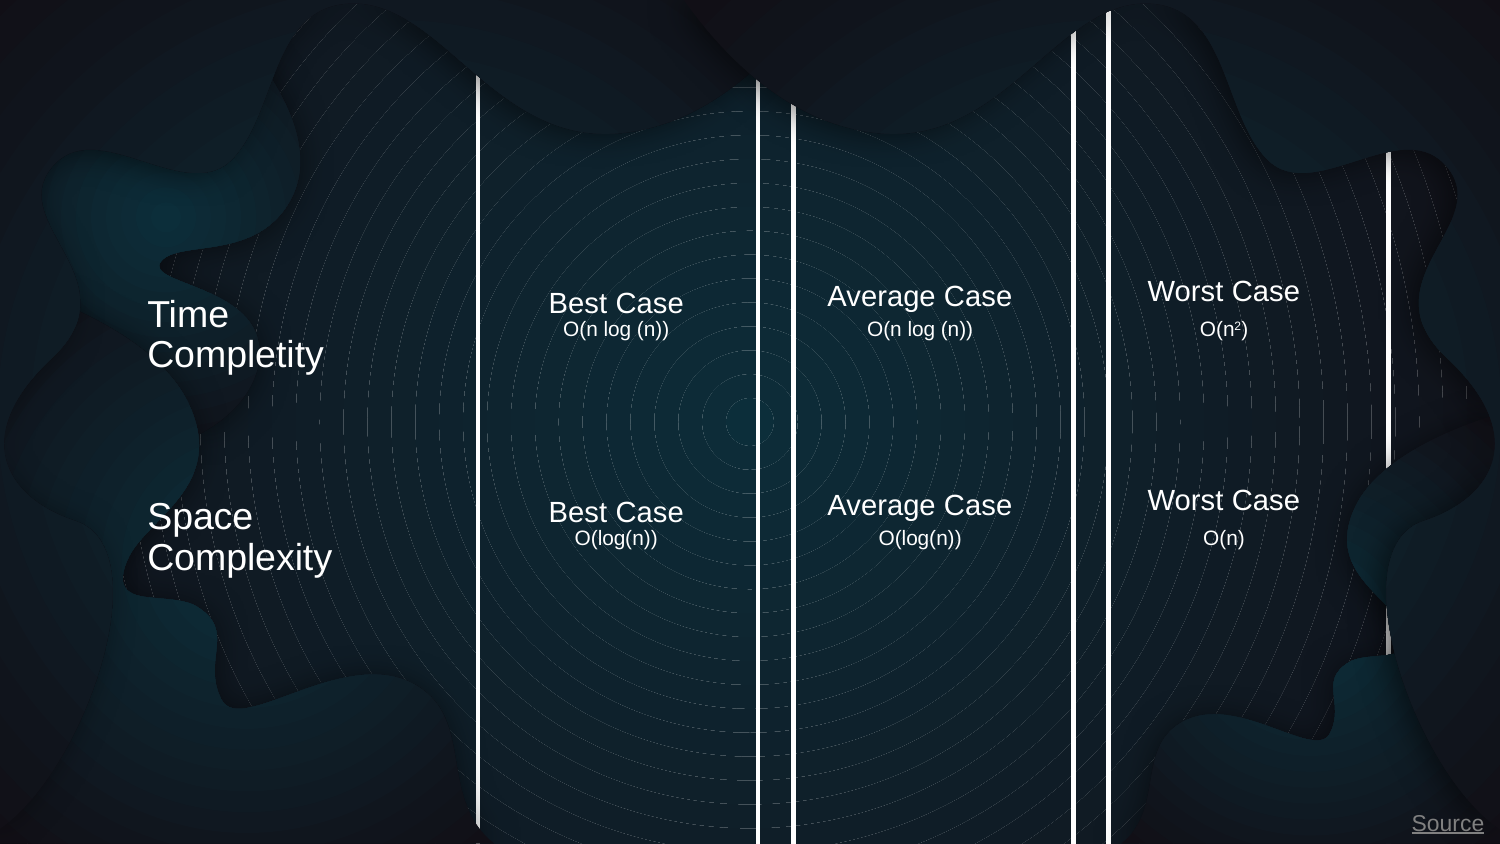

# Time Completity Space Complexity
Worst Case
Average Case
Best Case
O(n log (n))
O(n log (n))
O(n2)
Worst Case
Average Case
Best Case
O(log(n))
O(log(n))
O(n)
Source